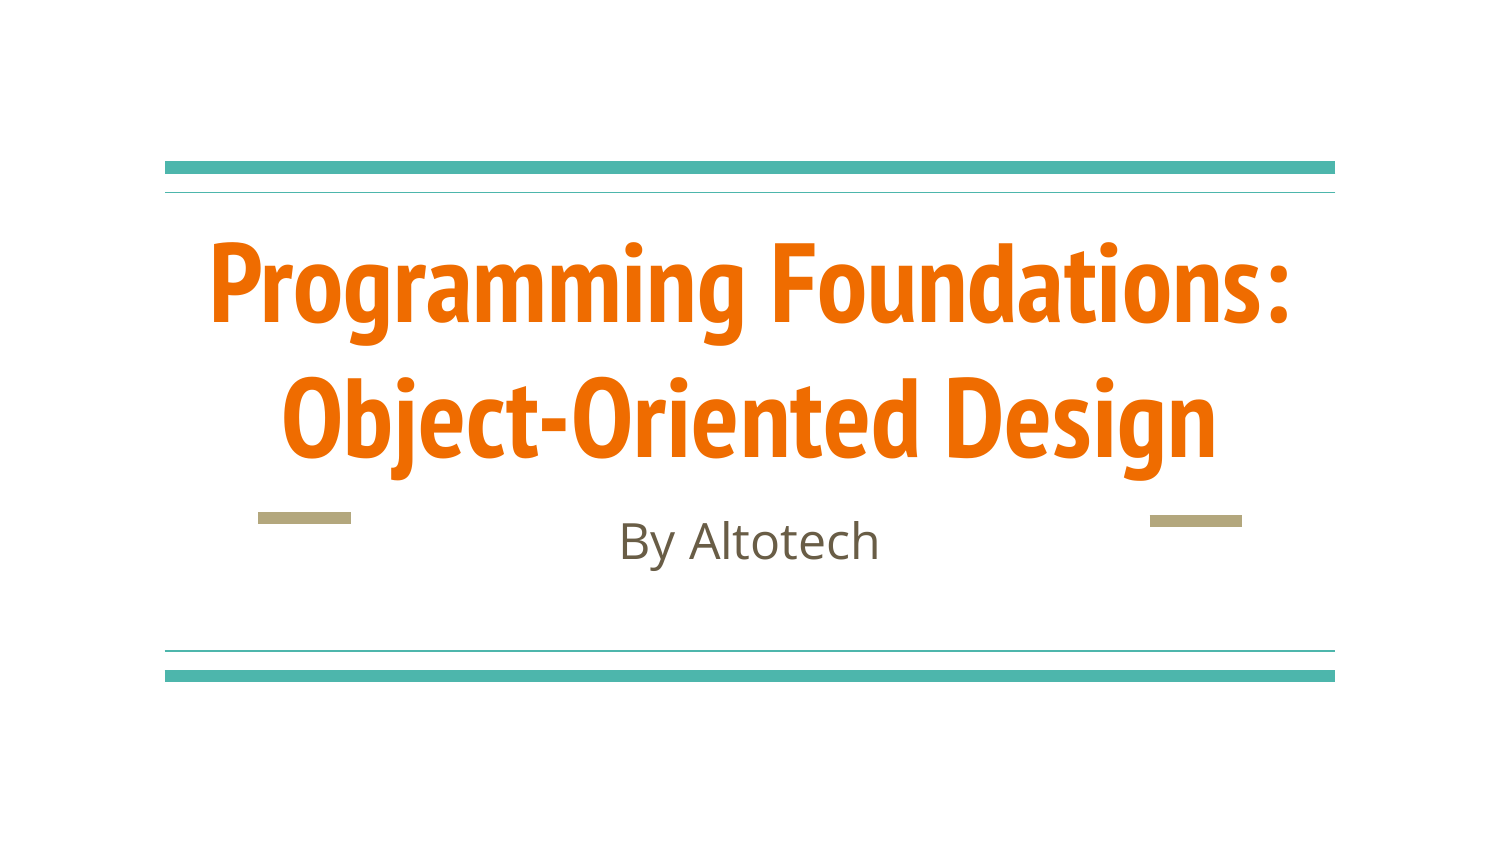

# Programming Foundations: Object-Oriented Design
By Altotech